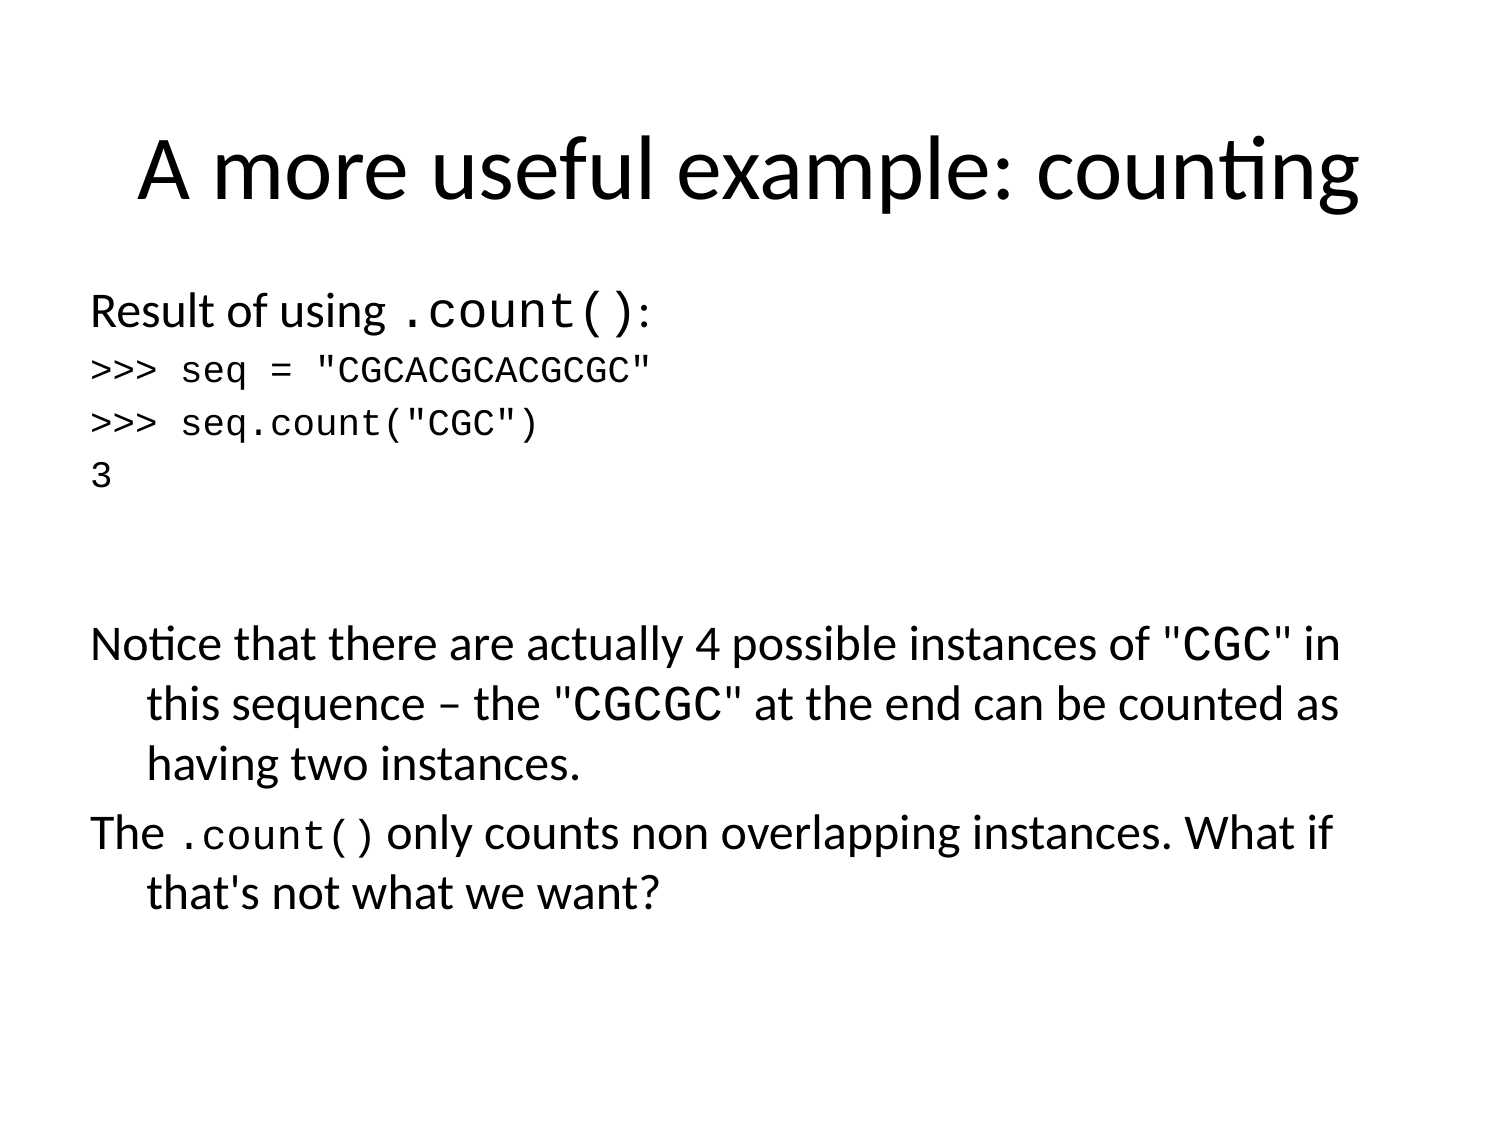

# A more useful example: counting
Result of using .count():
>>> seq = "CGCACGCACGCGC"
>>> seq.count("CGC")
3

Notice that there are actually 4 possible instances of "CGC" in this sequence – the "CGCGC" at the end can be counted as having two instances.
The .count() only counts non overlapping instances. What if that's not what we want?